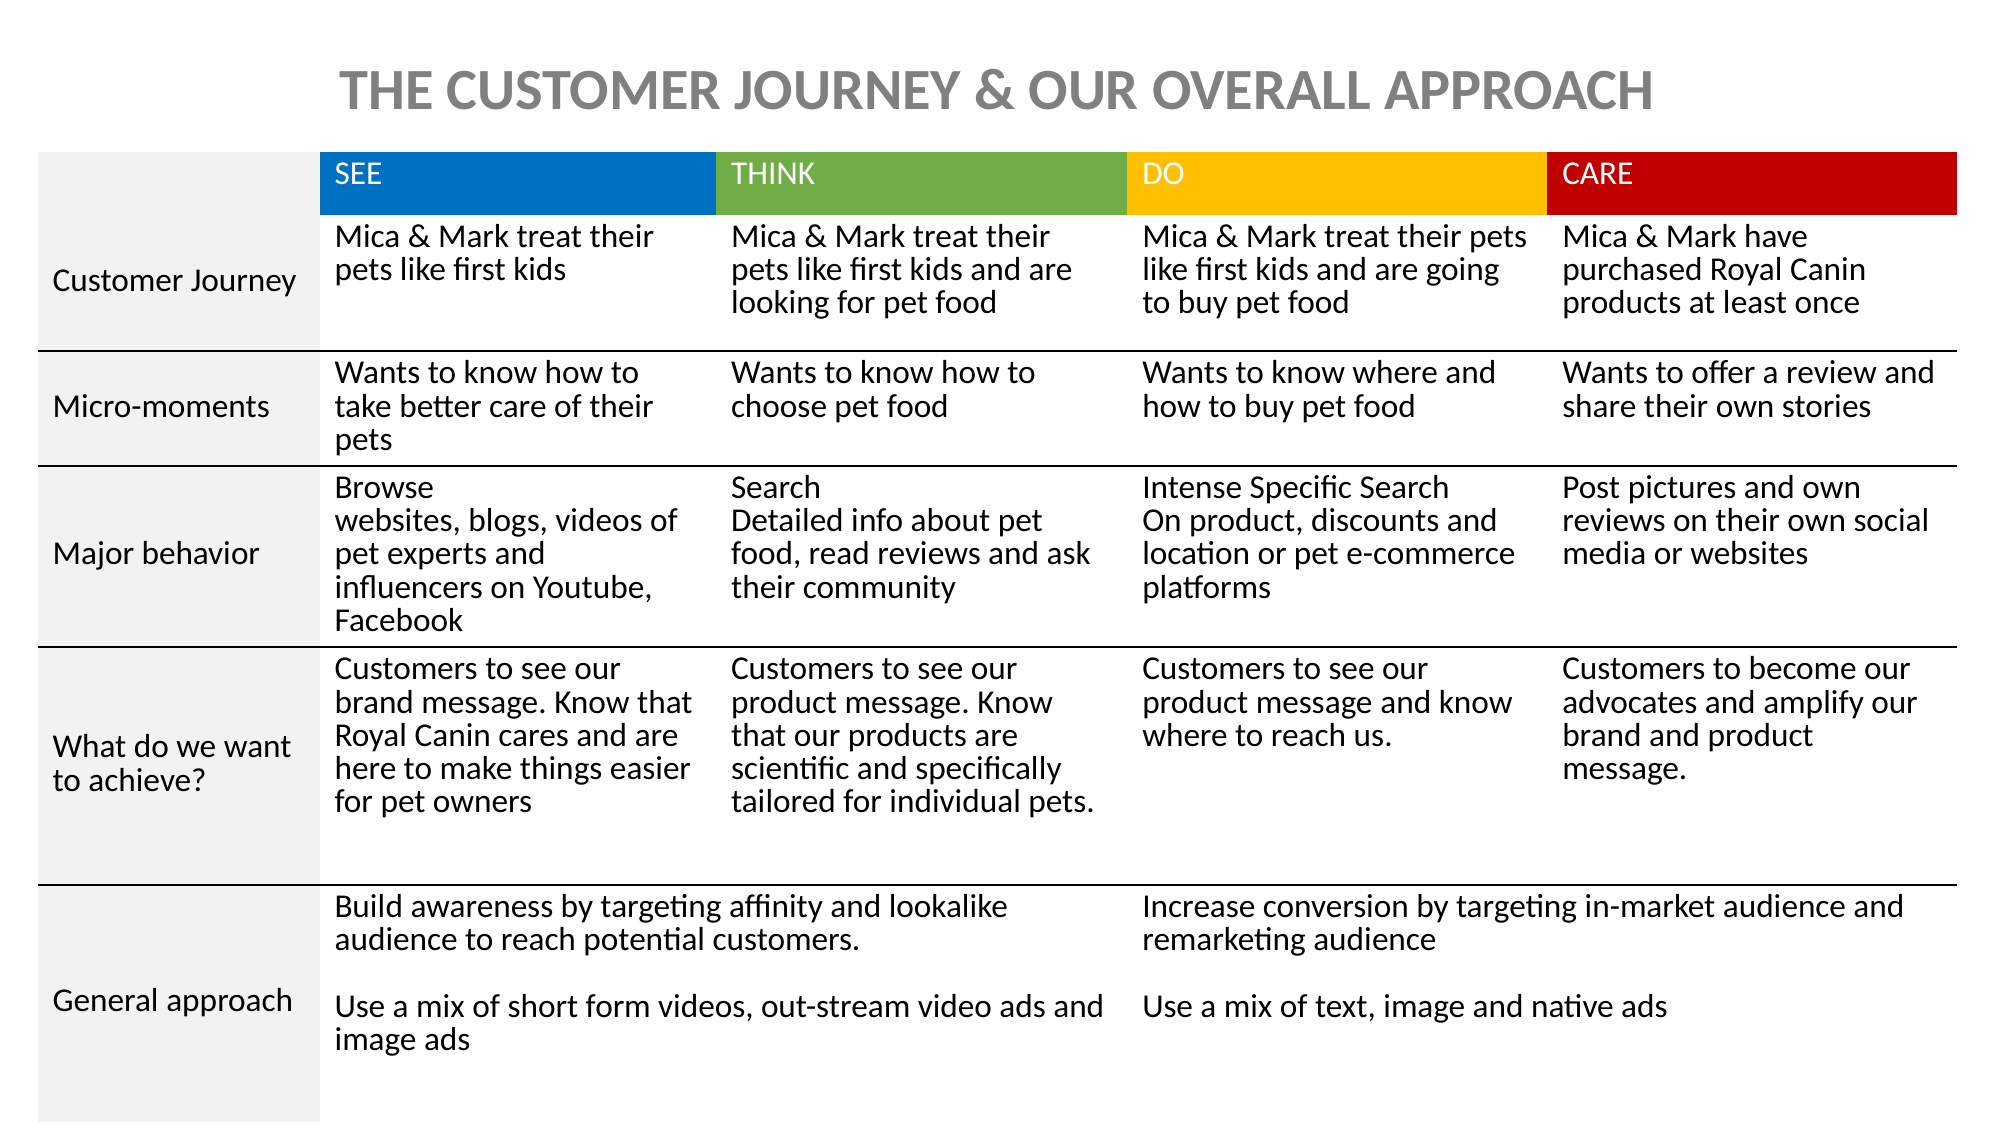

THE CUSTOMER JOURNEY & OUR OVERALL APPROACH
|  | SEE | THINK | DO | CARE |
| --- | --- | --- | --- | --- |
| Customer Journey | Mica & Mark treat their pets like first kids | Mica & Mark treat their pets like first kids and are looking for pet food | Mica & Mark treat their pets like first kids and are going to buy pet food | Mica & Mark have purchased Royal Canin products at least once |
| Micro-moments | Wants to know how to take better care of their pets | Wants to know how to choose pet food | Wants to know where and how to buy pet food | Wants to offer a review and share their own stories |
| Major behavior | Browse websites, blogs, videos of pet experts and influencers on Youtube, Facebook | Search Detailed info about pet food, read reviews and ask their community | Intense Specific Search On product, discounts and location or pet e-commerce platforms | Post pictures and own reviews on their own social media or websites |
| What do we want to achieve? | Customers to see our brand message. Know that Royal Canin cares and are here to make things easier for pet owners | Customers to see our product message. Know that our products are scientific and specifically tailored for individual pets. | Customers to see our product message and know where to reach us. | Customers to become our advocates and amplify our brand and product message. |
| General approach | Build awareness by targeting affinity and lookalike audience to reach potential customers. Use a mix of short form videos, out-stream video ads and image ads |  | Increase conversion by targeting in-market audience and remarketing audience Use a mix of text, image and native ads |  |